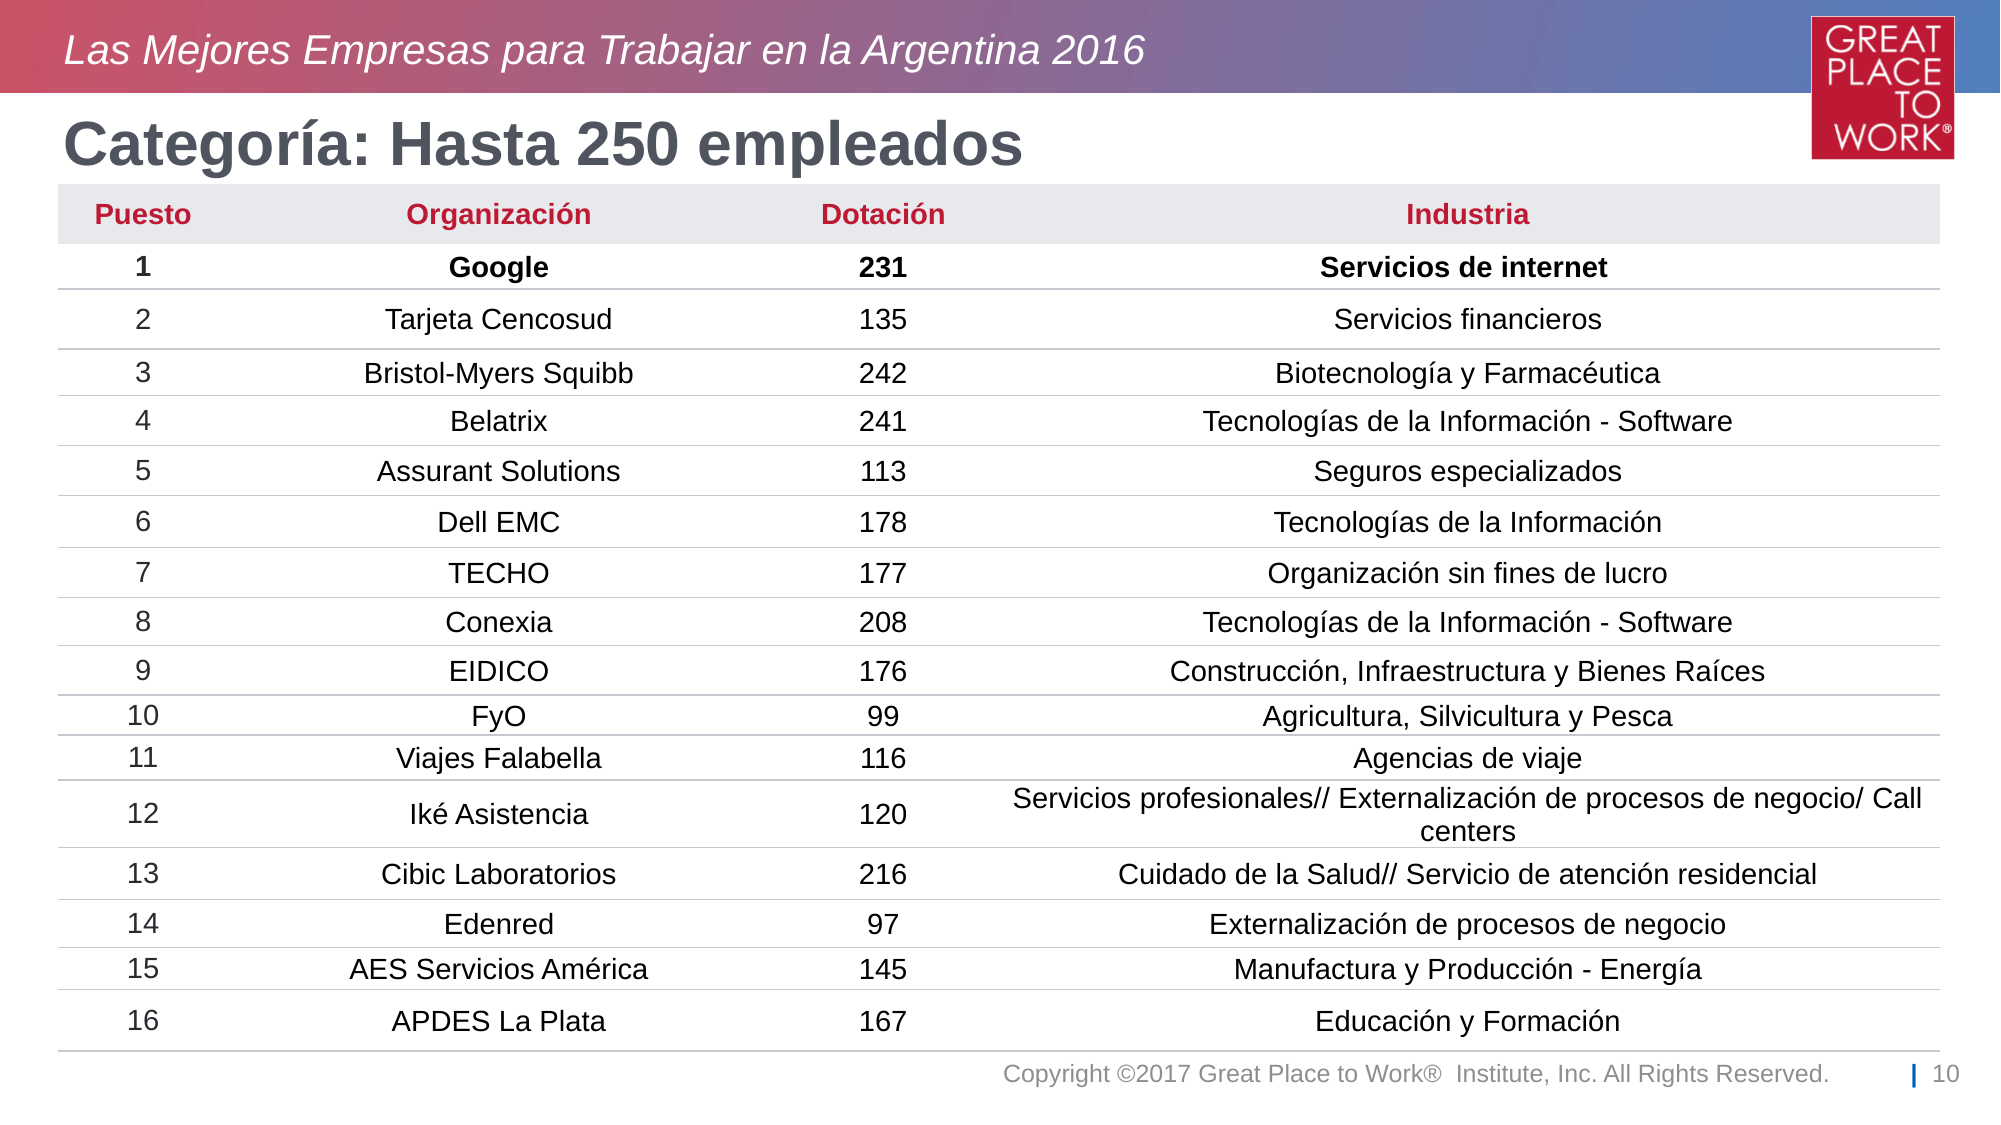

Las Mejores Empresas para Trabajar en la Argentina 2016
# Categoría: Hasta 250 empleados
| Puesto | Organización | Dotación | Industria |
| --- | --- | --- | --- |
| 1 | Google | 231 | Servicios de internet |
| 2 | Tarjeta Cencosud | 135 | Servicios financieros |
| 3 | Bristol-Myers Squibb | 242 | Biotecnología y Farmacéutica |
| 4 | Belatrix | 241 | Tecnologías de la Información - Software |
| 5 | Assurant Solutions | 113 | Seguros especializados |
| 6 | Dell EMC | 178 | Tecnologías de la Información |
| 7 | TECHO | 177 | Organización sin fines de lucro |
| 8 | Conexia | 208 | Tecnologías de la Información - Software |
| 9 | EIDICO | 176 | Construcción, Infraestructura y Bienes Raíces |
| 10 | FyO | 99 | Agricultura, Silvicultura y Pesca |
| 11 | Viajes Falabella | 116 | Agencias de viaje |
| 12 | Iké Asistencia | 120 | Servicios profesionales// Externalización de procesos de negocio/ Call centers |
| 13 | Cibic Laboratorios | 216 | Cuidado de la Salud// Servicio de atención residencial |
| 14 | Edenred | 97 | Externalización de procesos de negocio |
| 15 | AES Servicios América | 145 | Manufactura y Producción - Energía |
| 16 | APDES La Plata | 167 | Educación y Formación |
Copyright ©2017 Great Place to Work®  Institute, Inc. All Rights Reserved.
|  10